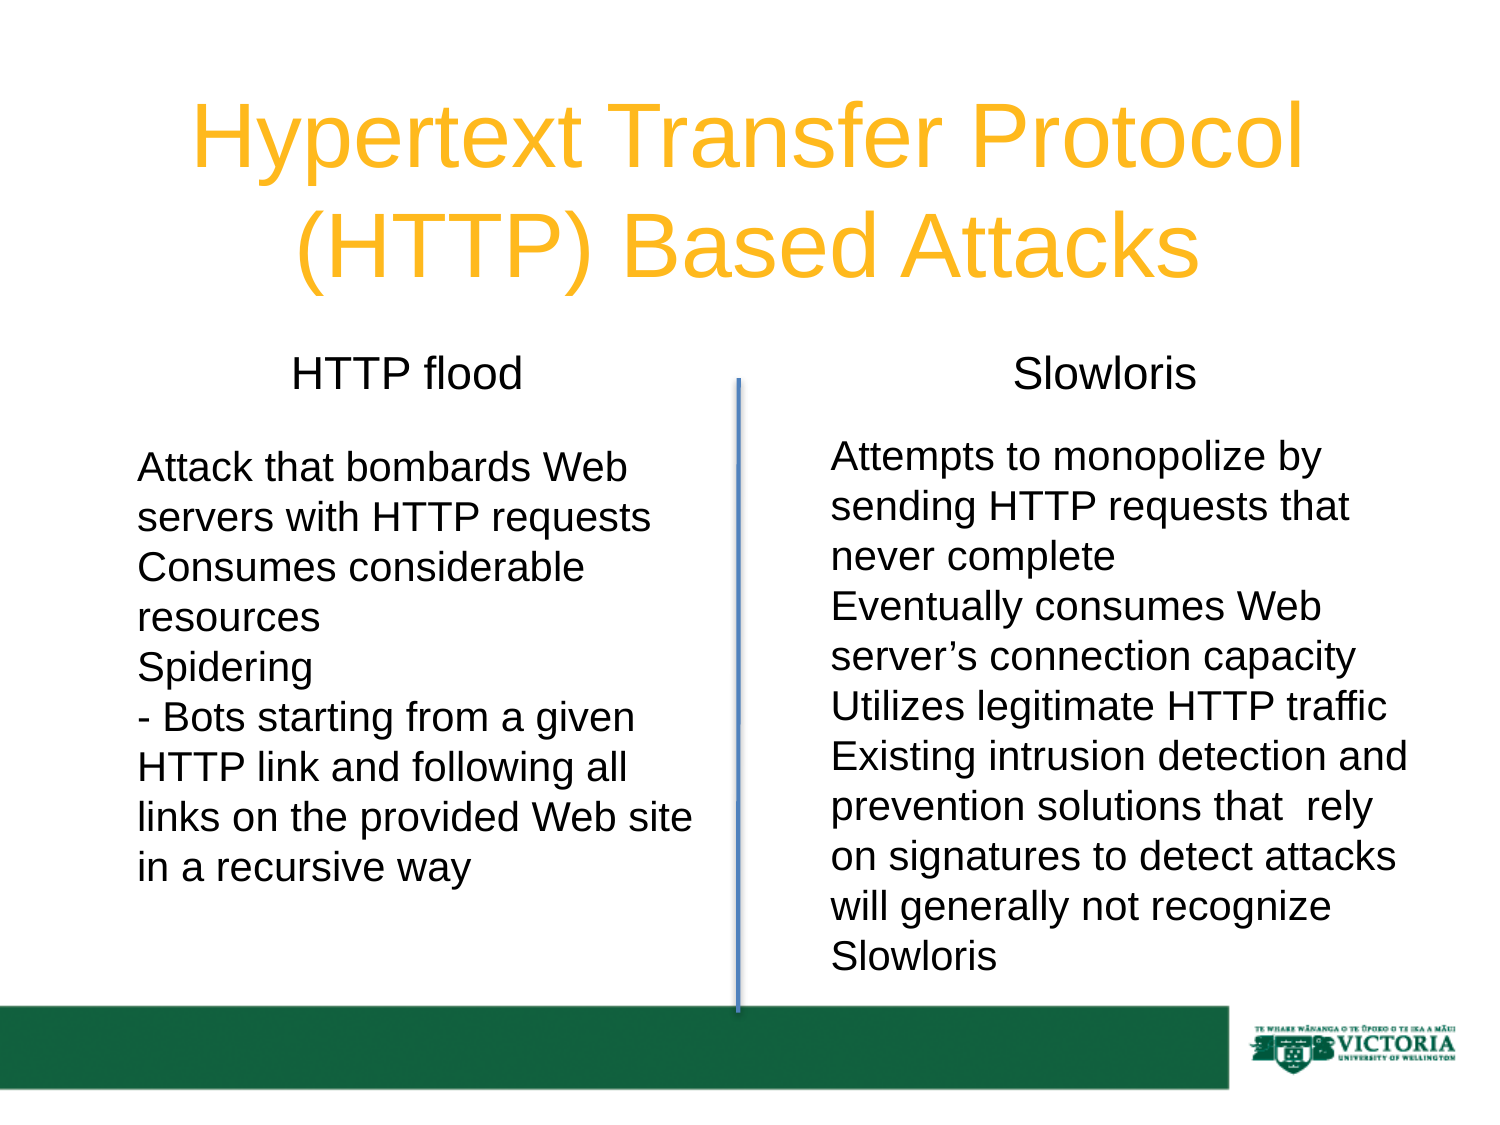

Hypertext Transfer Protocol (HTTP) Based Attacks
HTTP flood
Slowloris

Attempts to monopolize by sending HTTP requests that never complete
Eventually consumes Web server’s connection capacity
Utilizes legitimate HTTP traffic
Existing intrusion detection and prevention solutions that  rely on signatures to detect attacks will generally not recognize Slowloris

Attack that bombards Web servers with HTTP requests
Consumes considerable resources
Spidering
- Bots starting from a given  HTTP link and following all links on the provided Web site in a recursive way